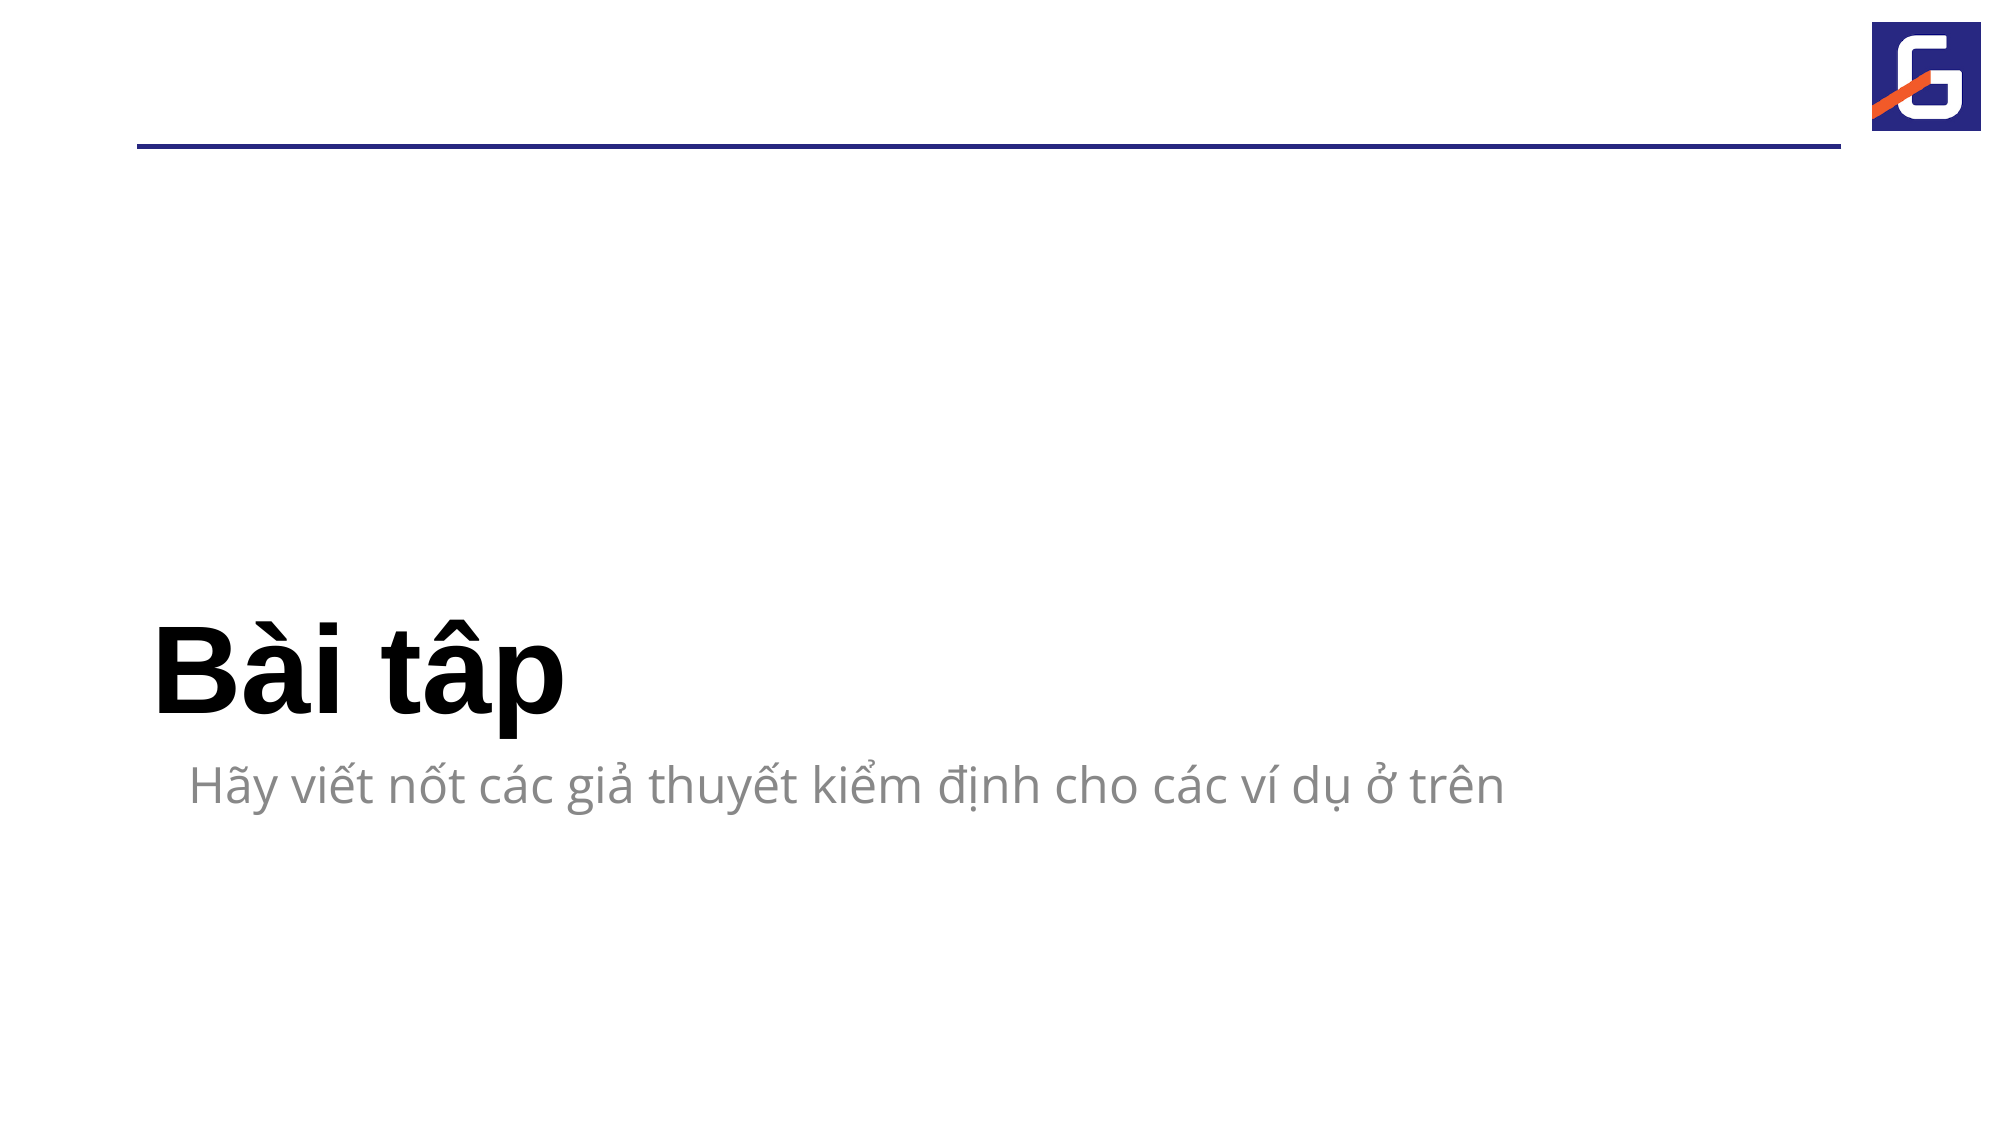

# Bài tâp
Hãy viết nốt các giả thuyết kiểm định cho các ví dụ ở trên